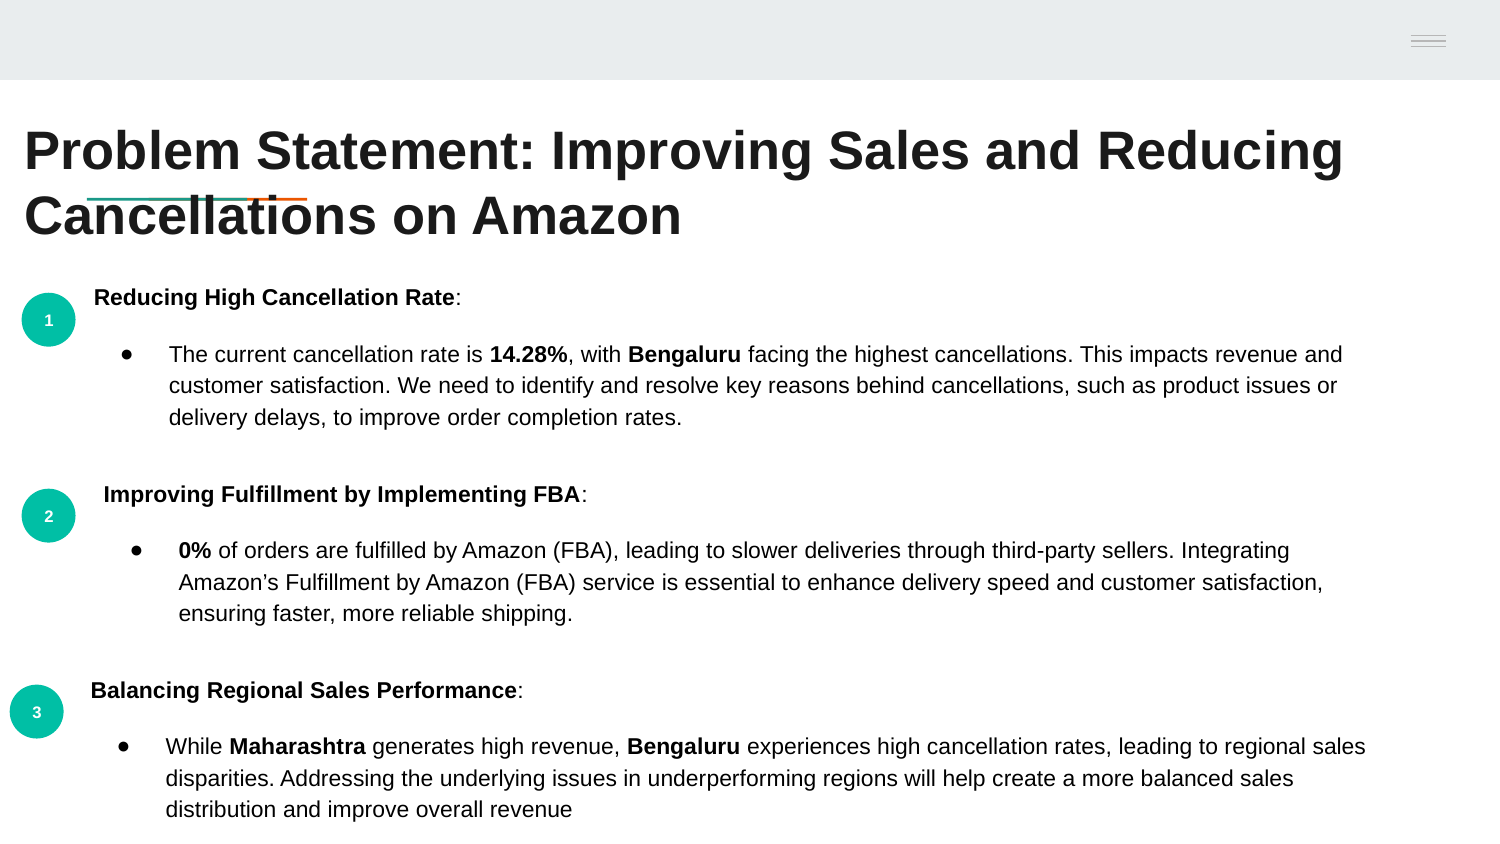

# Problem Statement: Improving Sales and Reducing Cancellations on Amazon
Reducing High Cancellation Rate:
The current cancellation rate is 14.28%, with Bengaluru facing the highest cancellations. This impacts revenue and customer satisfaction. We need to identify and resolve key reasons behind cancellations, such as product issues or delivery delays, to improve order completion rates.

1
Improving Fulfillment by Implementing FBA:
0% of orders are fulfilled by Amazon (FBA), leading to slower deliveries through third-party sellers. Integrating Amazon’s Fulfillment by Amazon (FBA) service is essential to enhance delivery speed and customer satisfaction, ensuring faster, more reliable shipping.

2
Balancing Regional Sales Performance:
While Maharashtra generates high revenue, Bengaluru experiences high cancellation rates, leading to regional sales disparities. Addressing the underlying issues in underperforming regions will help create a more balanced sales distribution and improve overall revenue

3